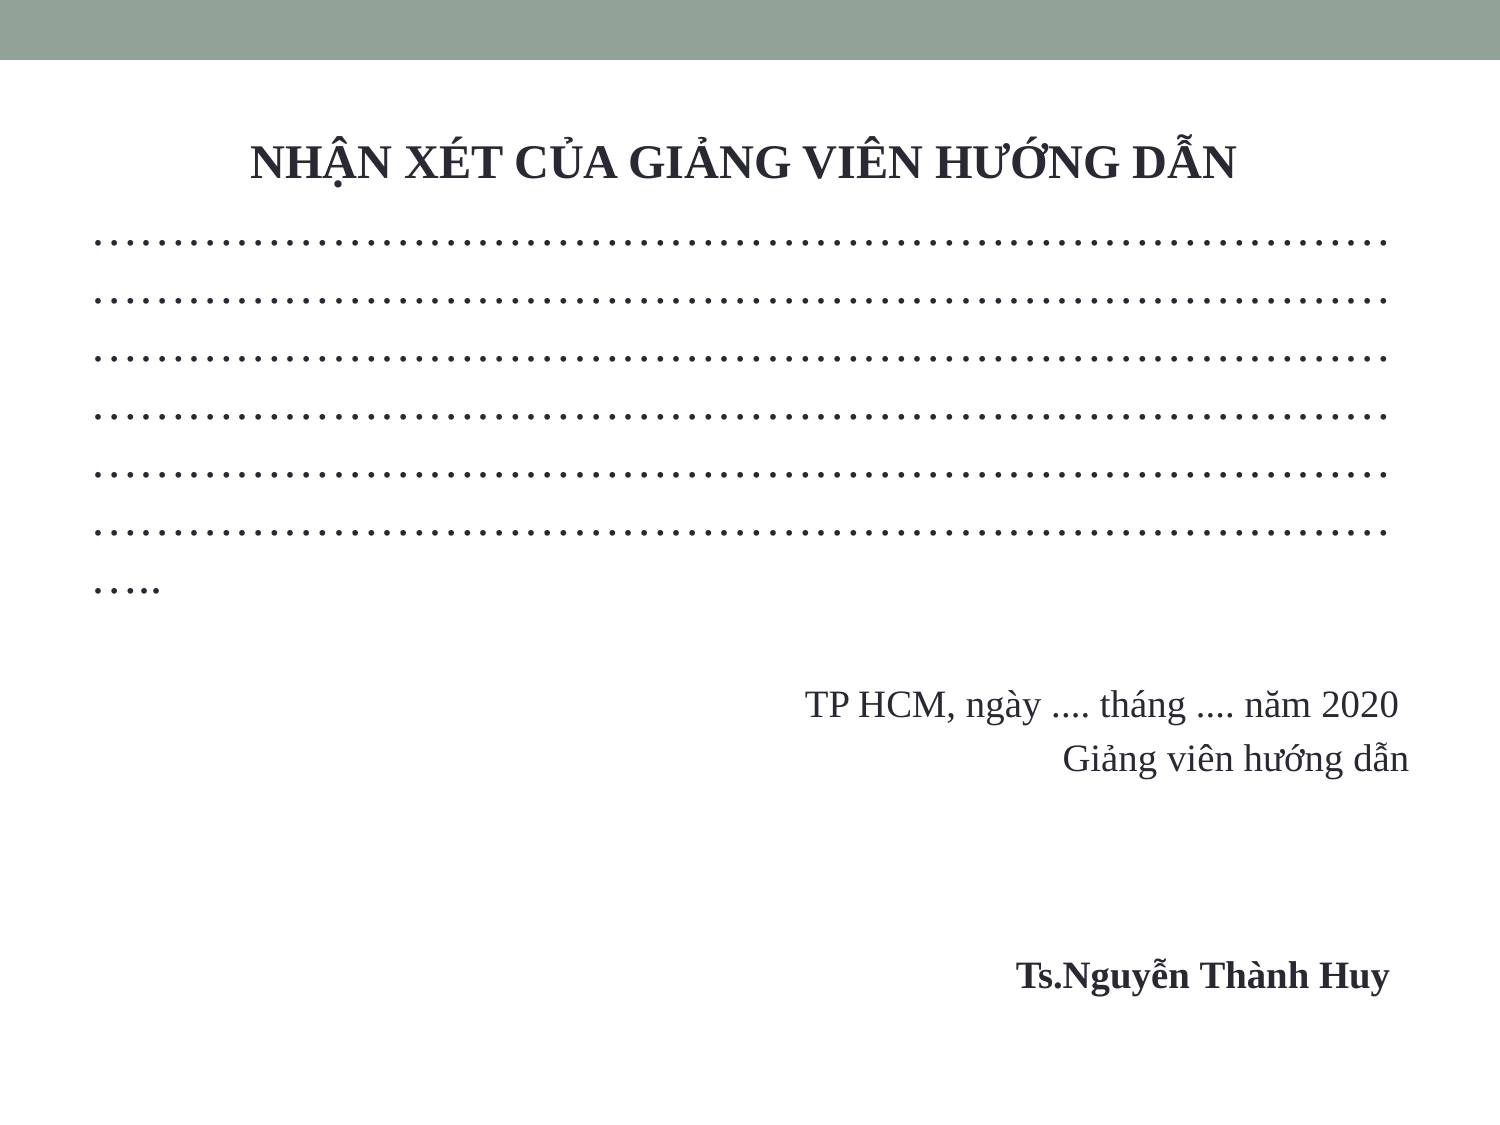

NHẬN XÉT CỦA GIẢNG VIÊN HƯỚNG DẪN
…………………………………………………………………………………………………………………………………………………………………………………………………………………………………………………………………………………………………………………………………………………………………………………………………………………………………………………..

TP HCM, ngày .... tháng .... năm 2020
Giảng viên hướng dẫn

Ts.Nguyễn Thành Huy